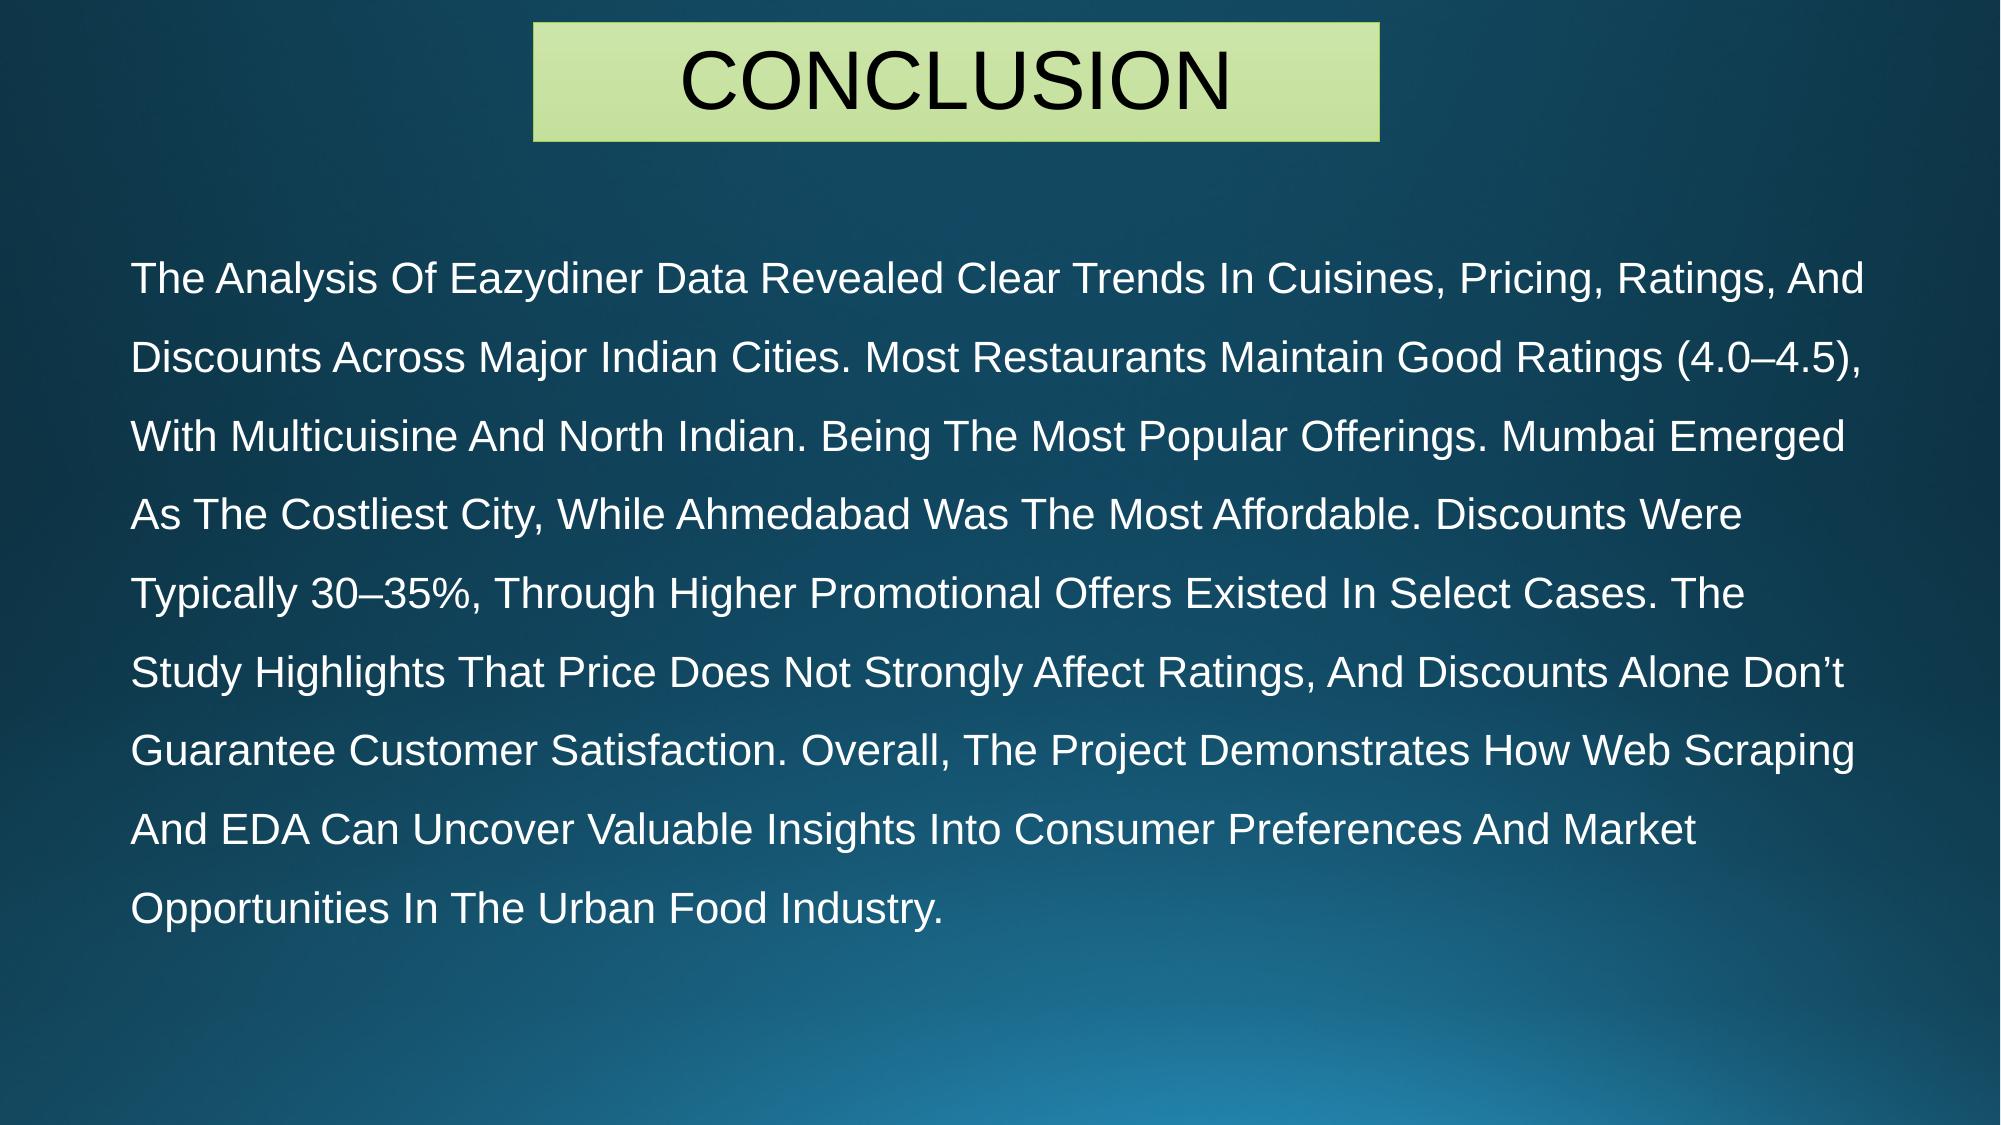

# CONCLUSION
The Analysis Of Eazydiner Data Revealed Clear Trends In Cuisines, Pricing, Ratings, And Discounts Across Major Indian Cities. Most Restaurants Maintain Good Ratings (4.0–4.5), With Multicuisine And North Indian. Being The Most Popular Offerings. Mumbai Emerged As The Costliest City, While Ahmedabad Was The Most Affordable. Discounts Were Typically 30–35%, Through Higher Promotional Offers Existed In Select Cases. The Study Highlights That Price Does Not Strongly Affect Ratings, And Discounts Alone Don’t Guarantee Customer Satisfaction. Overall, The Project Demonstrates How Web Scraping And EDA Can Uncover Valuable Insights Into Consumer Preferences And Market Opportunities In The Urban Food Industry.